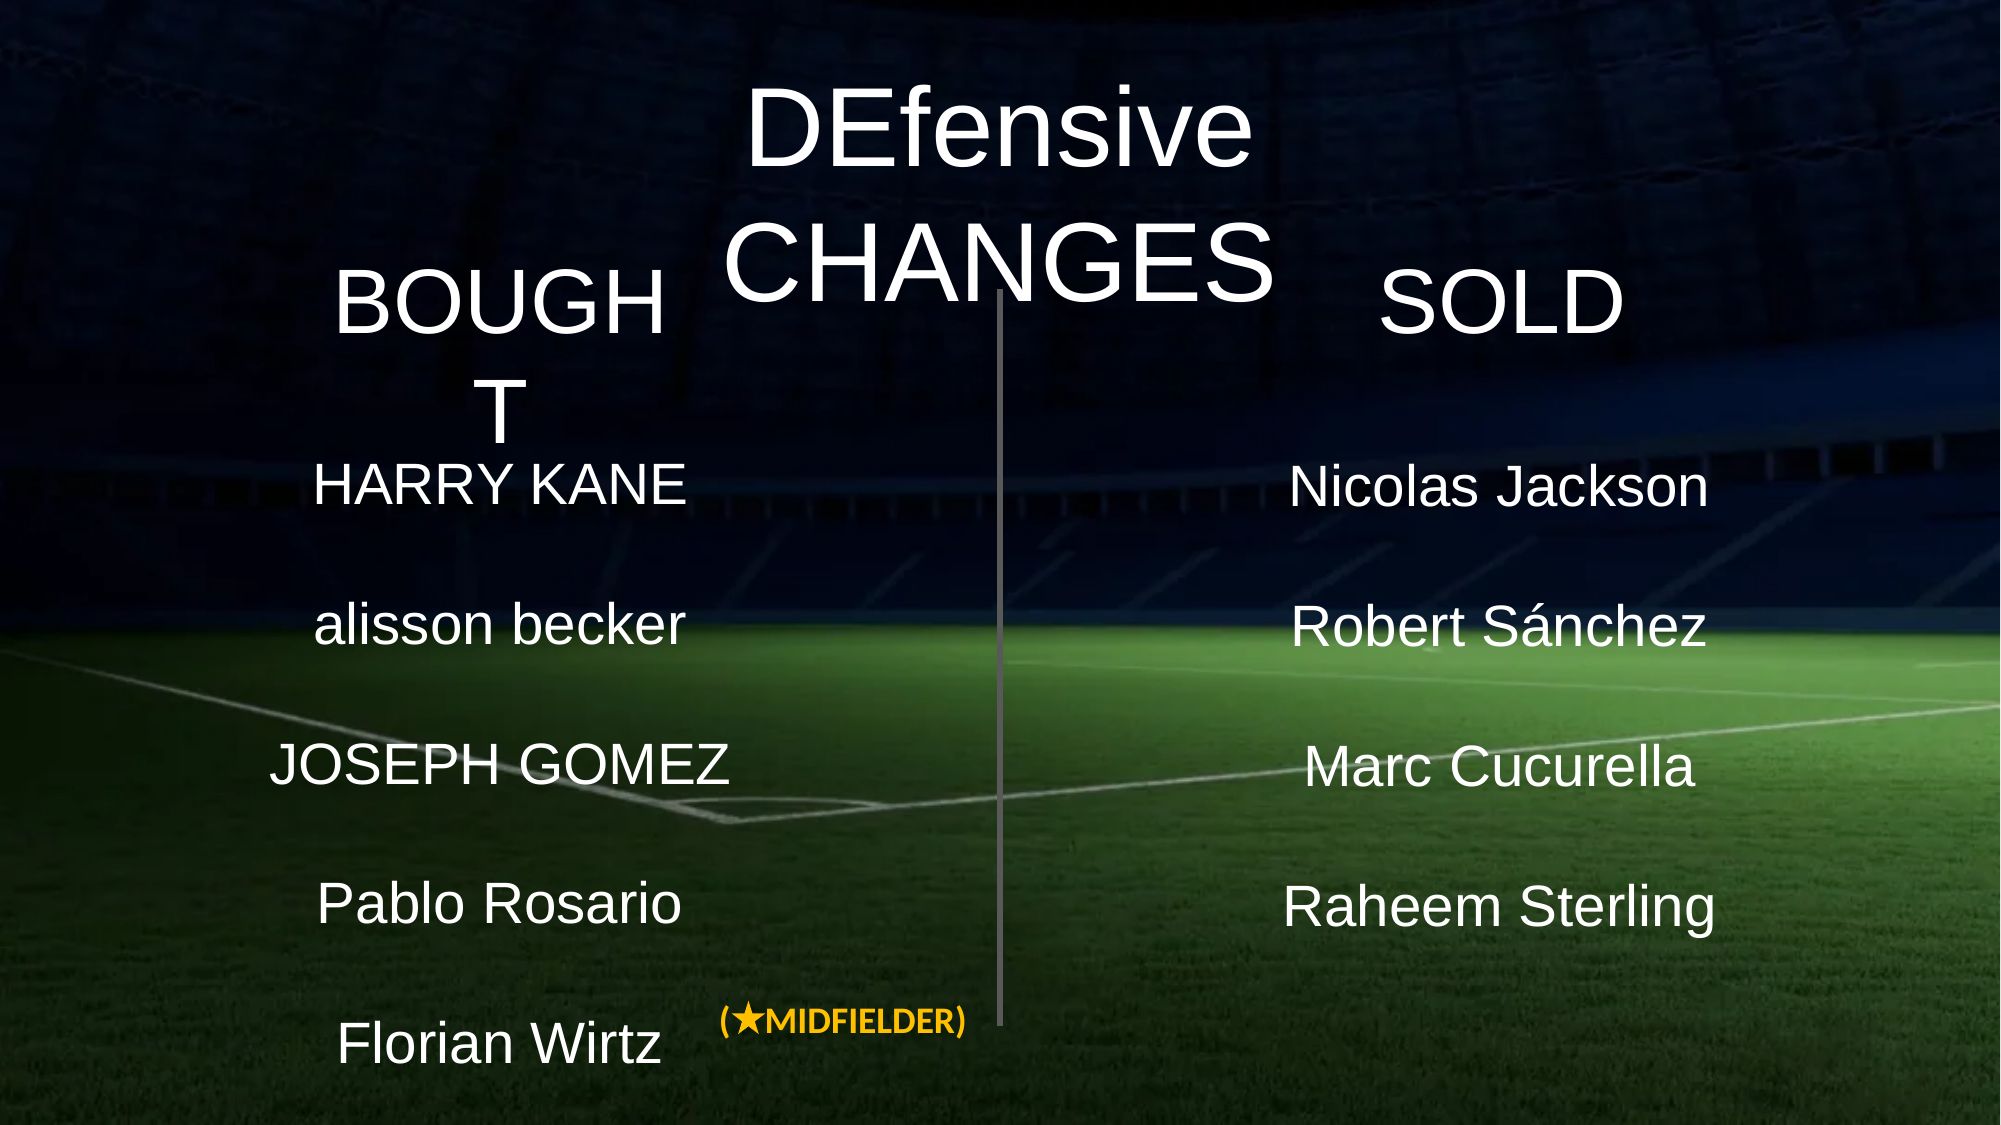

DEfensive CHANGES
BOUGHT
SOLD
HARRY KANE
alisson becker
JOSEPH GOMEZ
Pablo Rosario
Florian Wirtz
Nicolas Jackson
Robert Sánchez
Marc Cucurella
Raheem Sterling
(    MIDFIELDER)